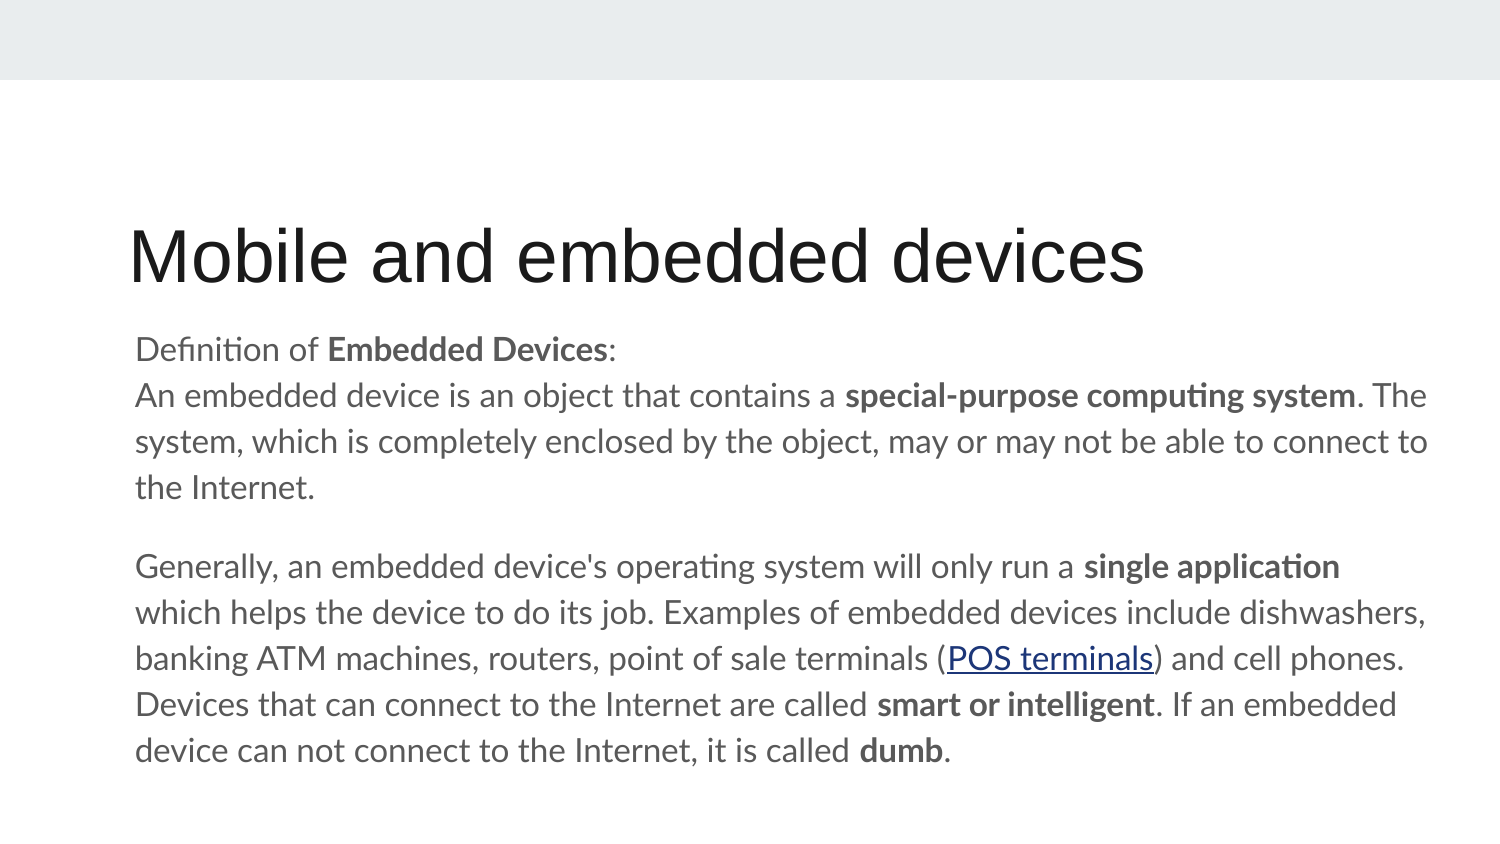

# Mobile and embedded devices
Definition of Embedded Devices:
An embedded device is an object that contains a special-purpose computing system. The system, which is completely enclosed by the object, may or may not be able to connect to the Internet.
Generally, an embedded device's operating system will only run a single application which helps the device to do its job. Examples of embedded devices include dishwashers, banking ATM machines, routers, point of sale terminals (POS terminals) and cell phones. Devices that can connect to the Internet are called smart or intelligent. If an embedded device can not connect to the Internet, it is called dumb.